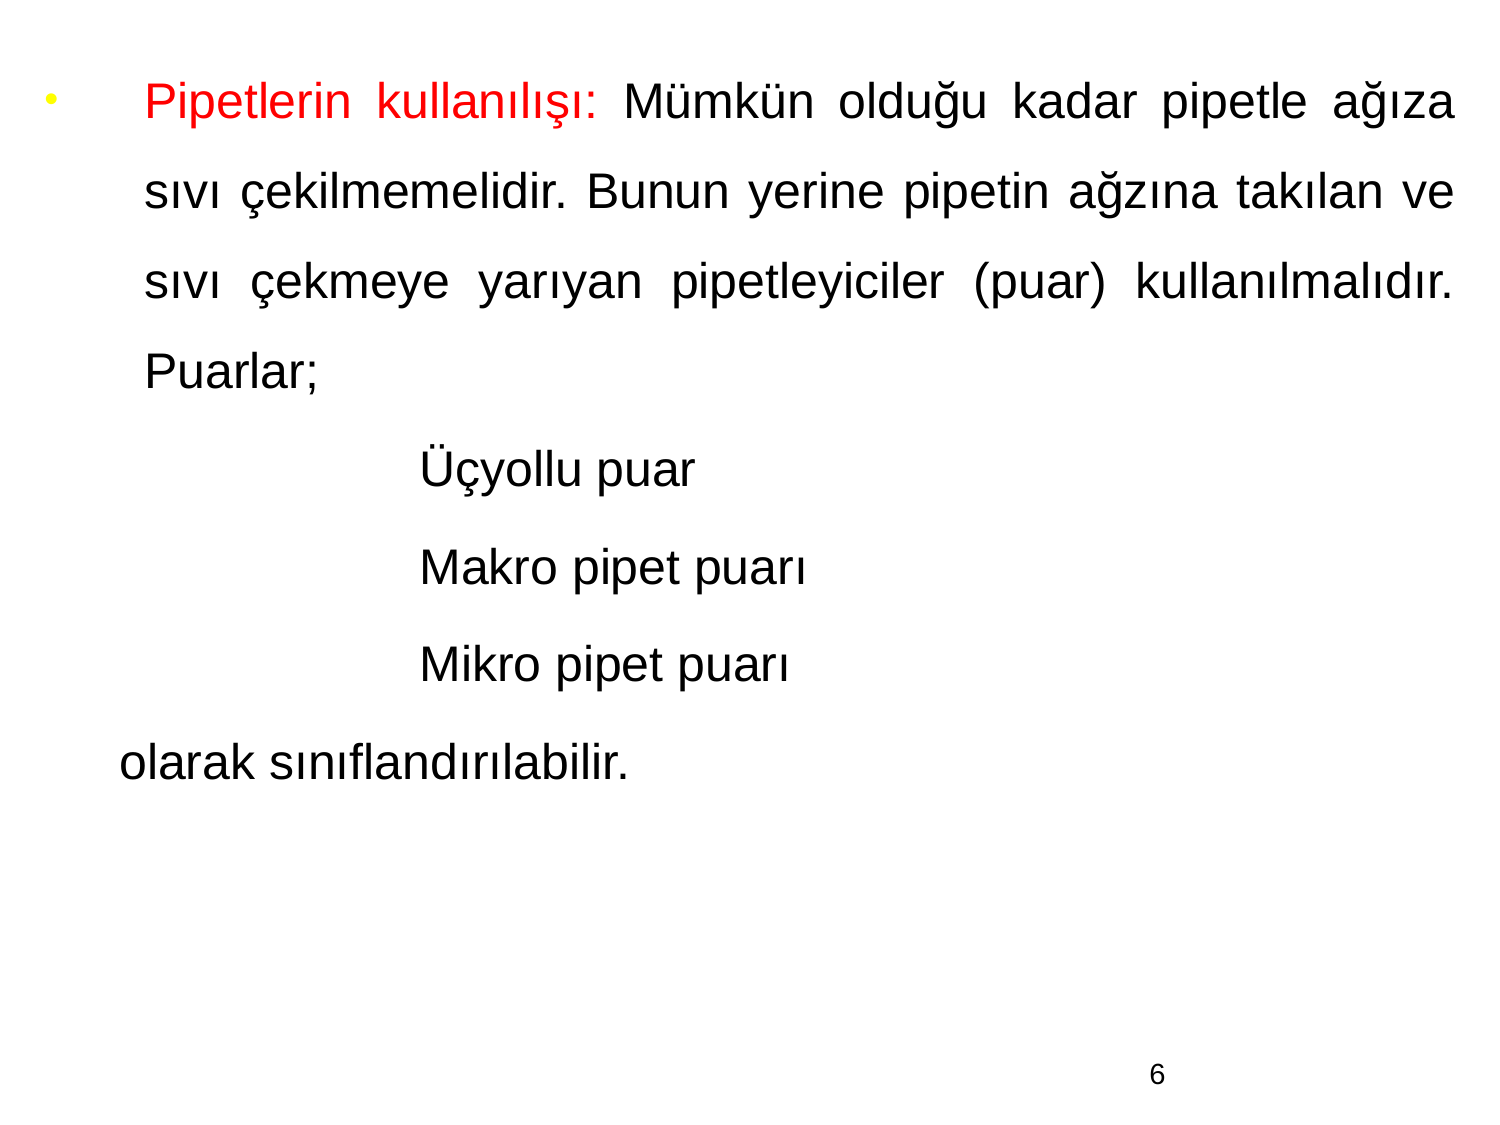

Pipetlerin kullanılışı: Mümkün olduğu kadar pipetle ağıza sıvı çekilmemelidir. Bunun yerine pipetin ağzına takılan ve sıvı çekmeye yarıyan pipetleyiciler (puar) kullanılmalıdır. Puarlar;
		Üçyollu puar
		Makro pipet puarı
		Mikro pipet puarı
olarak sınıflandırılabilir.
6